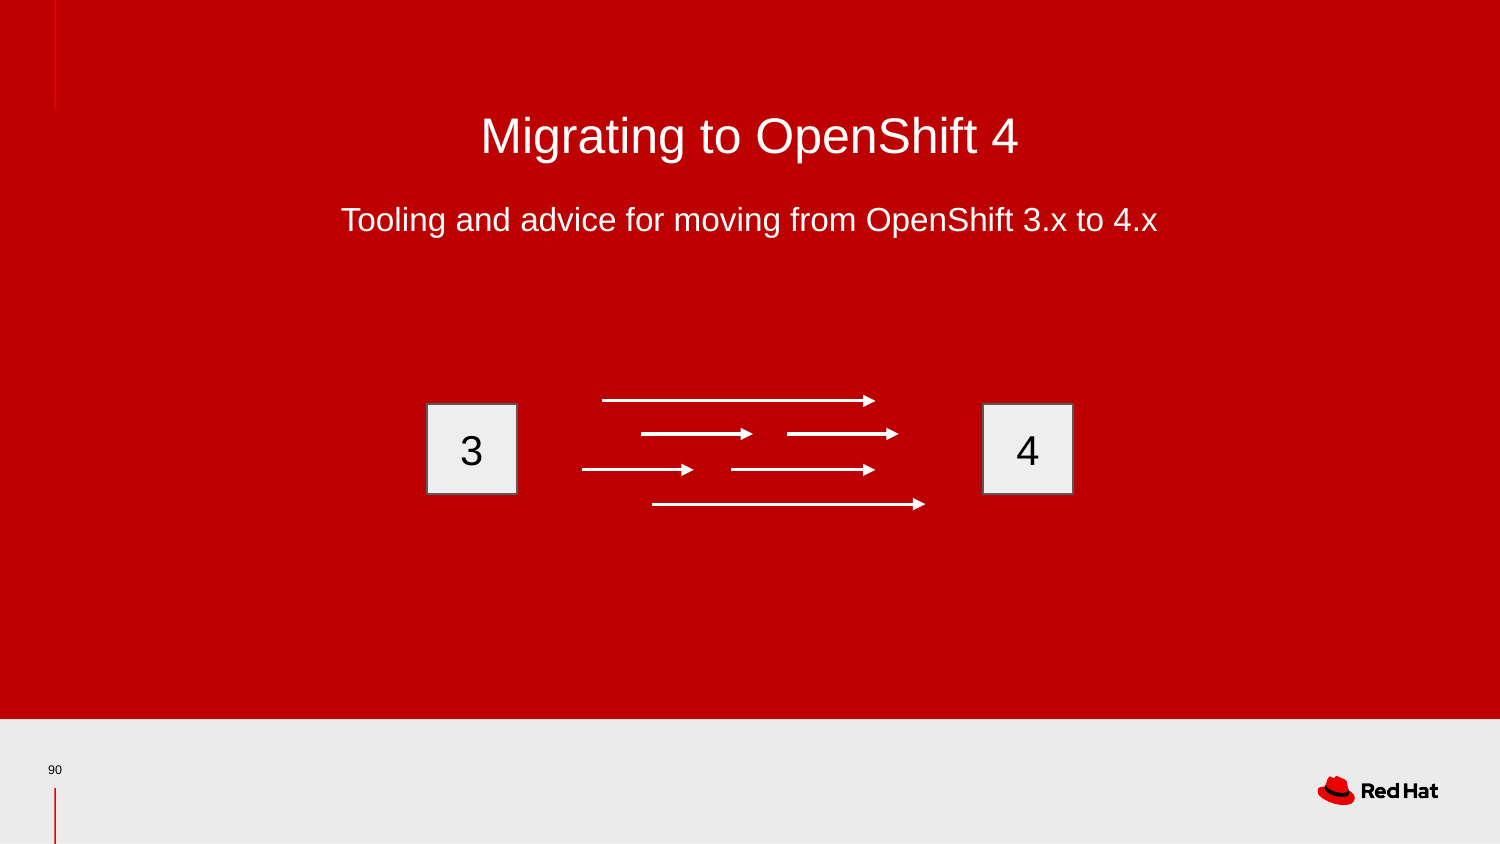

Migrating to OpenShift 4
Tooling and advice for moving from OpenShift 3.x to 4.x
3
4
90